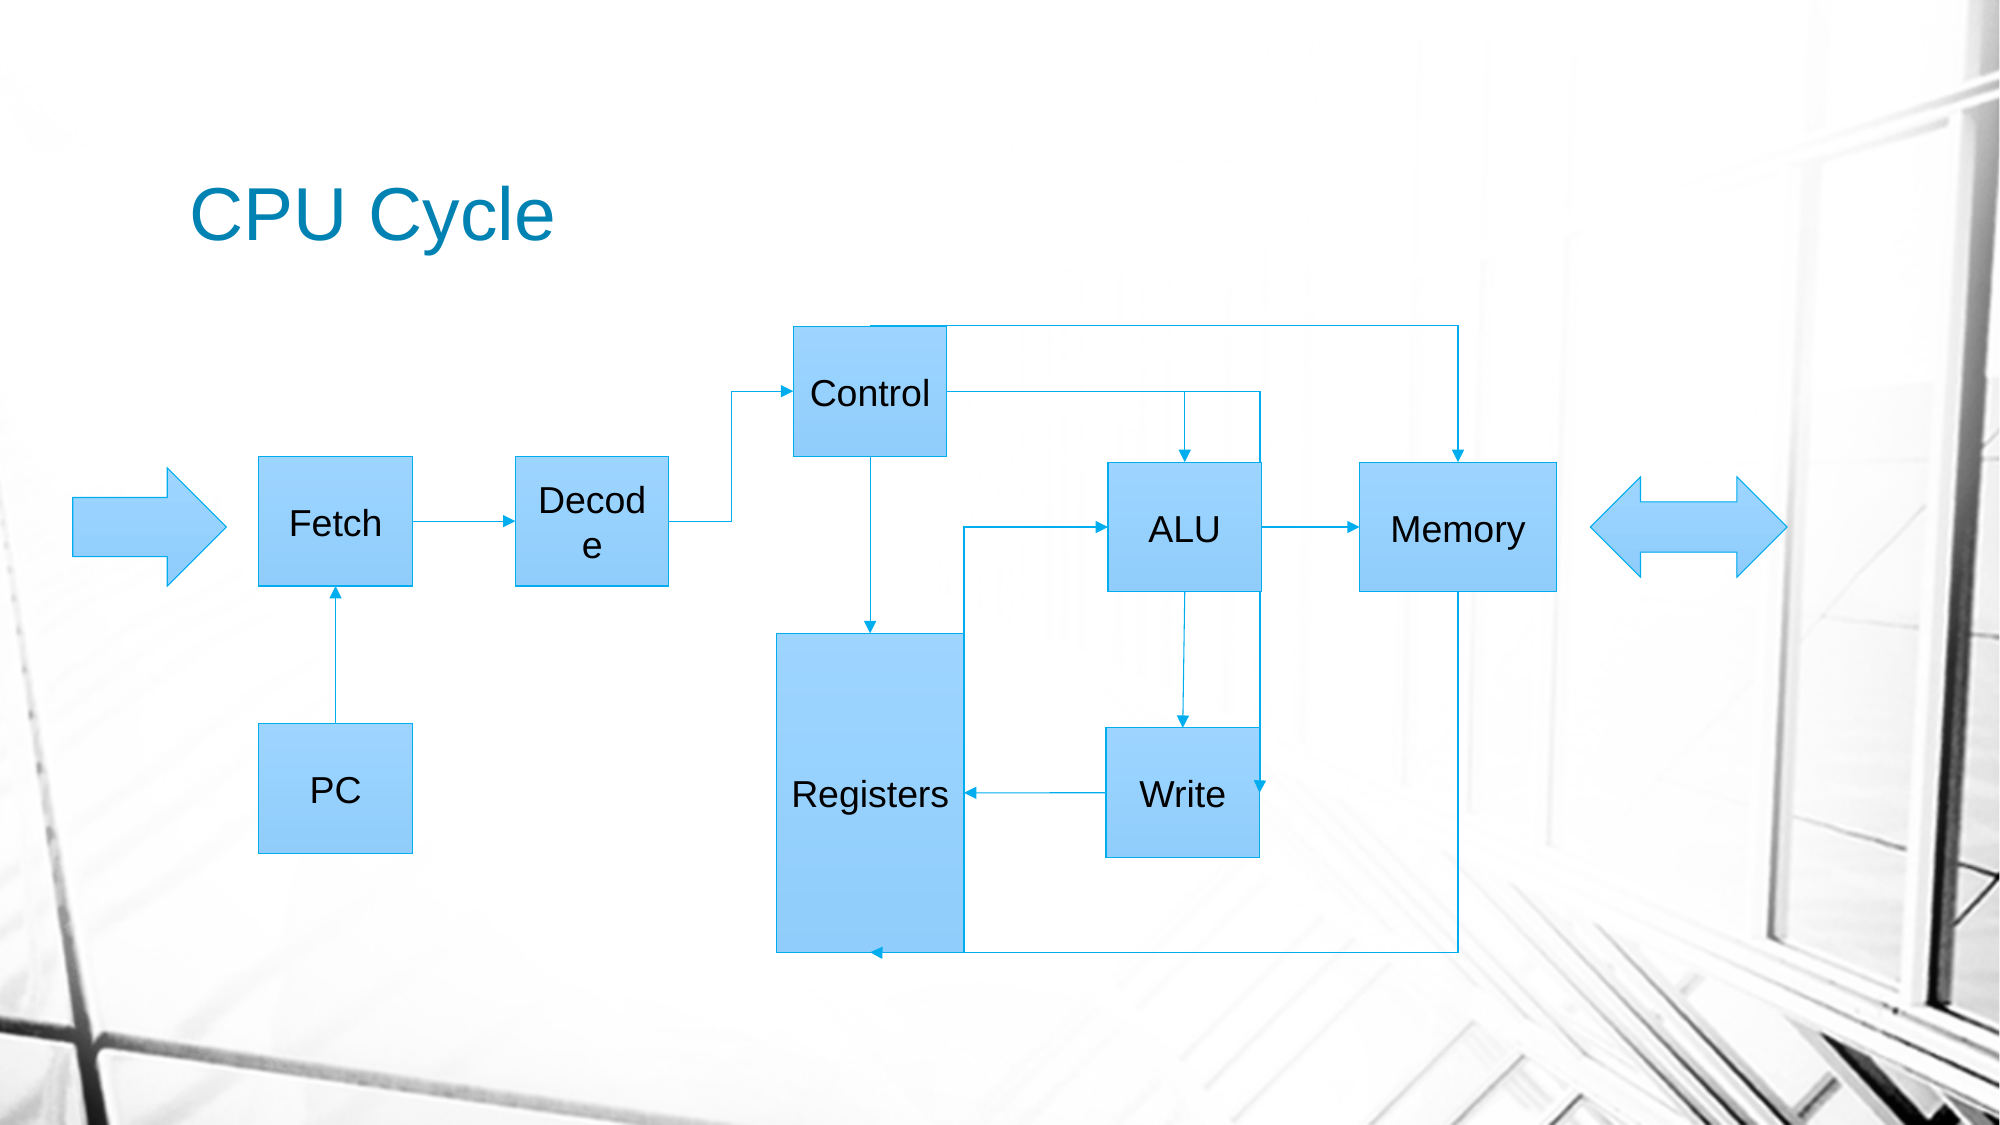

# CPU Cycle
Control
Fetch
Decode
ALU
Memory

Registers
PC
Write